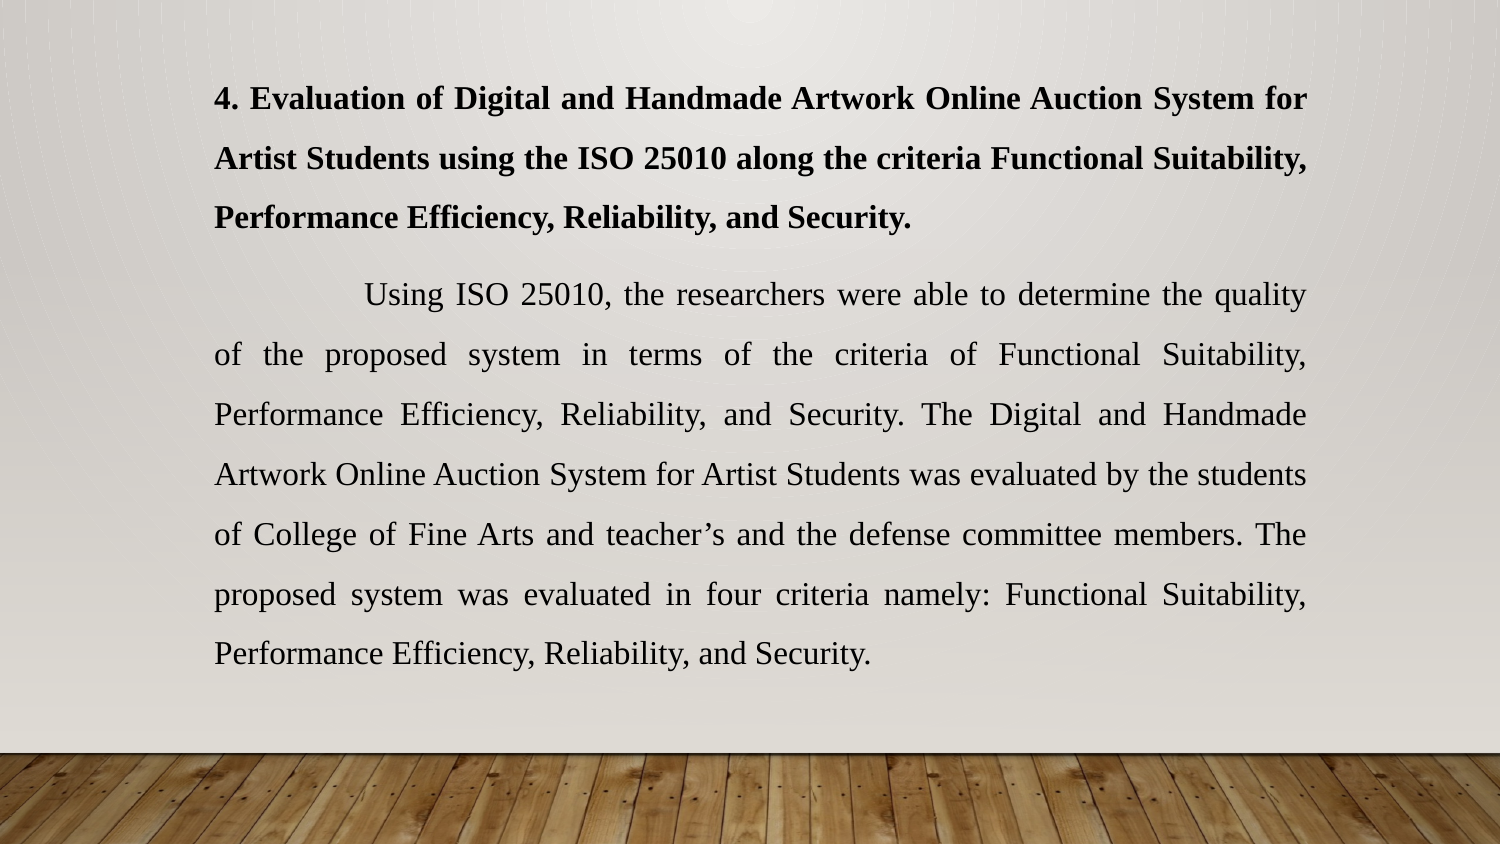

4. Evaluation of Digital and Handmade Artwork Online Auction System for Artist Students using the ISO 25010 along the criteria Functional Suitability, Performance Efficiency, Reliability, and Security.
	Using ISO 25010, the researchers were able to determine the quality of the proposed system in terms of the criteria of Functional Suitability, Performance Efficiency, Reliability, and Security. The Digital and Handmade Artwork Online Auction System for Artist Students was evaluated by the students of College of Fine Arts and teacher’s and the defense committee members. The proposed system was evaluated in four criteria namely: Functional Suitability, Performance Efficiency, Reliability, and Security.